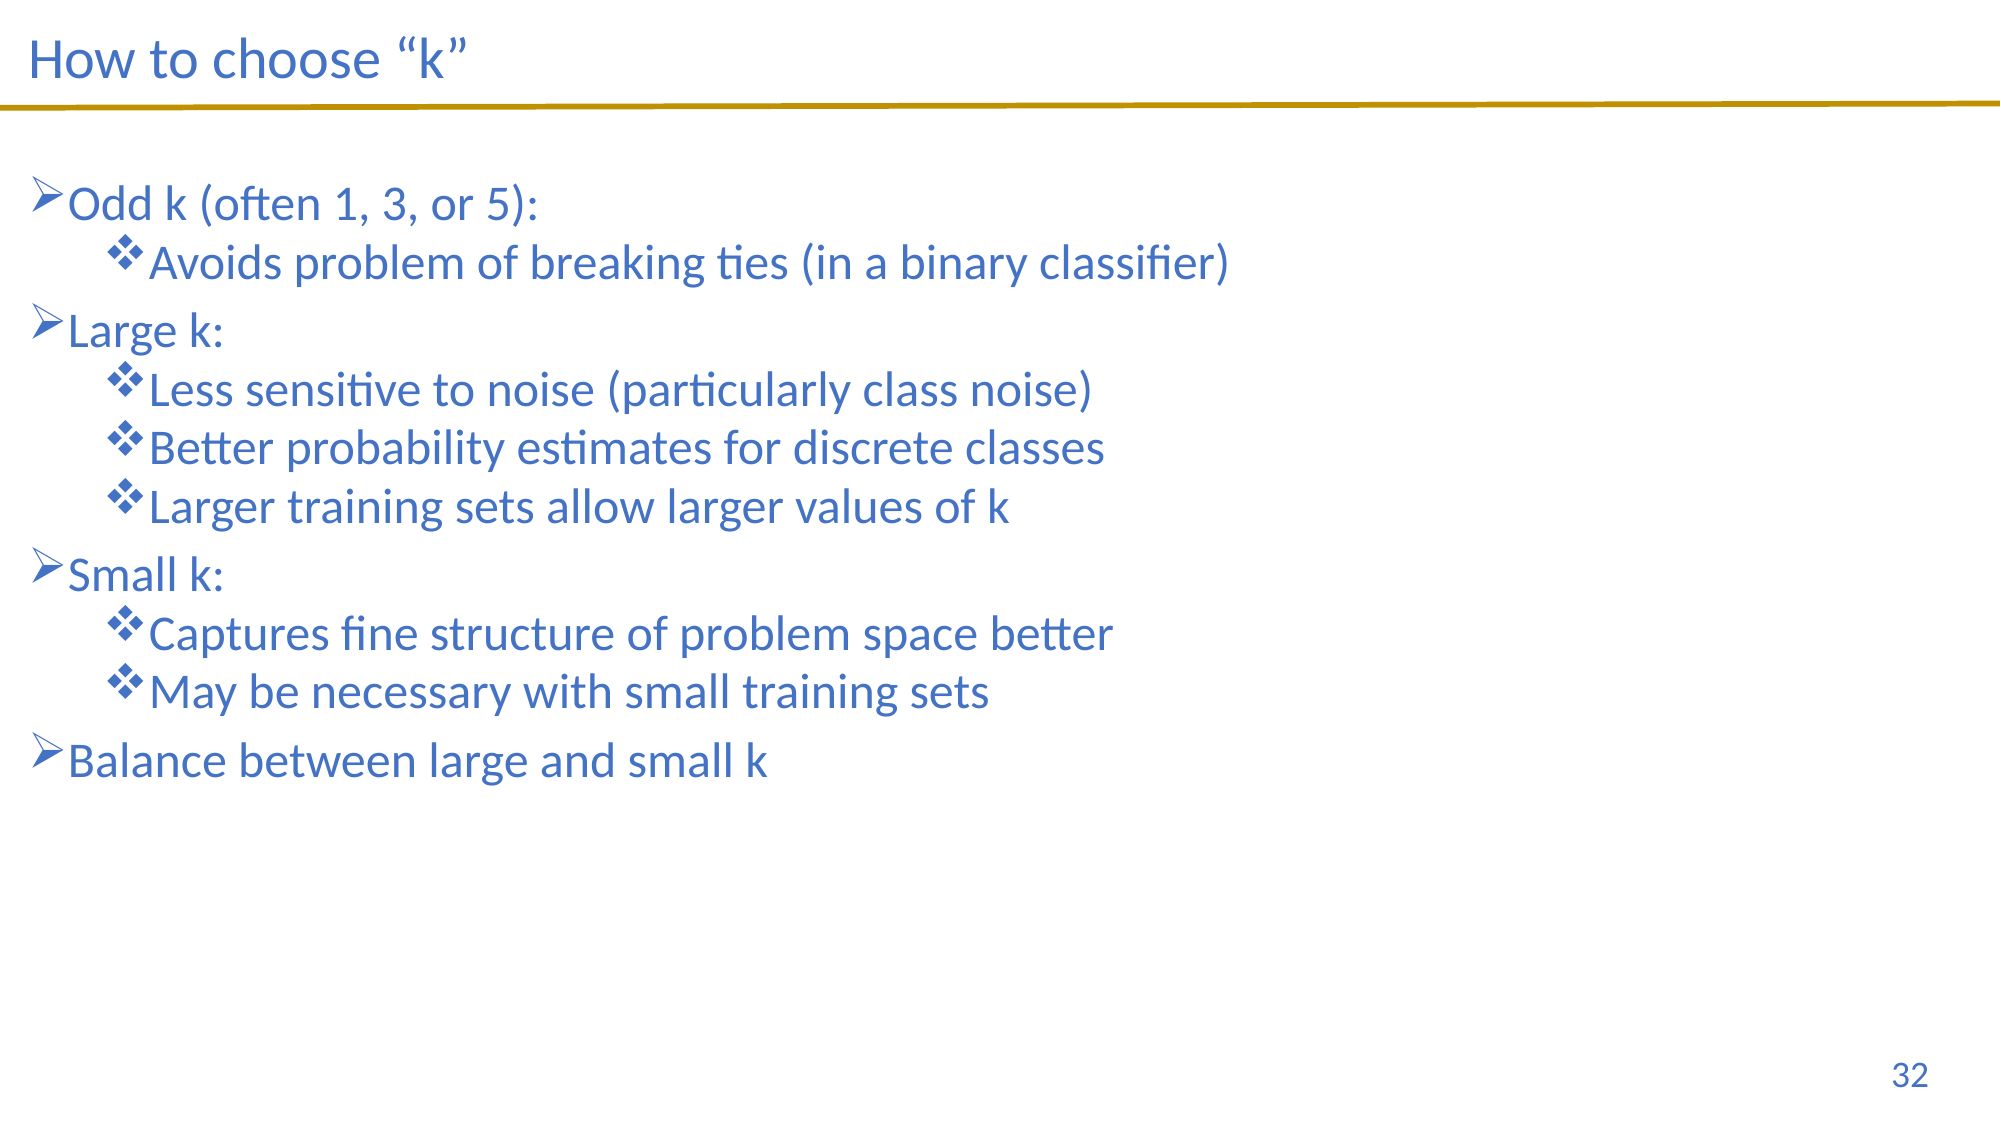

# How to choose “k”
Odd k (often 1, 3, or 5):
Avoids problem of breaking ties (in a binary classifier)
Large k:
Less sensitive to noise (particularly class noise)
Better probability estimates for discrete classes
Larger training sets allow larger values of k
Small k:
Captures fine structure of problem space better
May be necessary with small training sets
Balance between large and small k
32